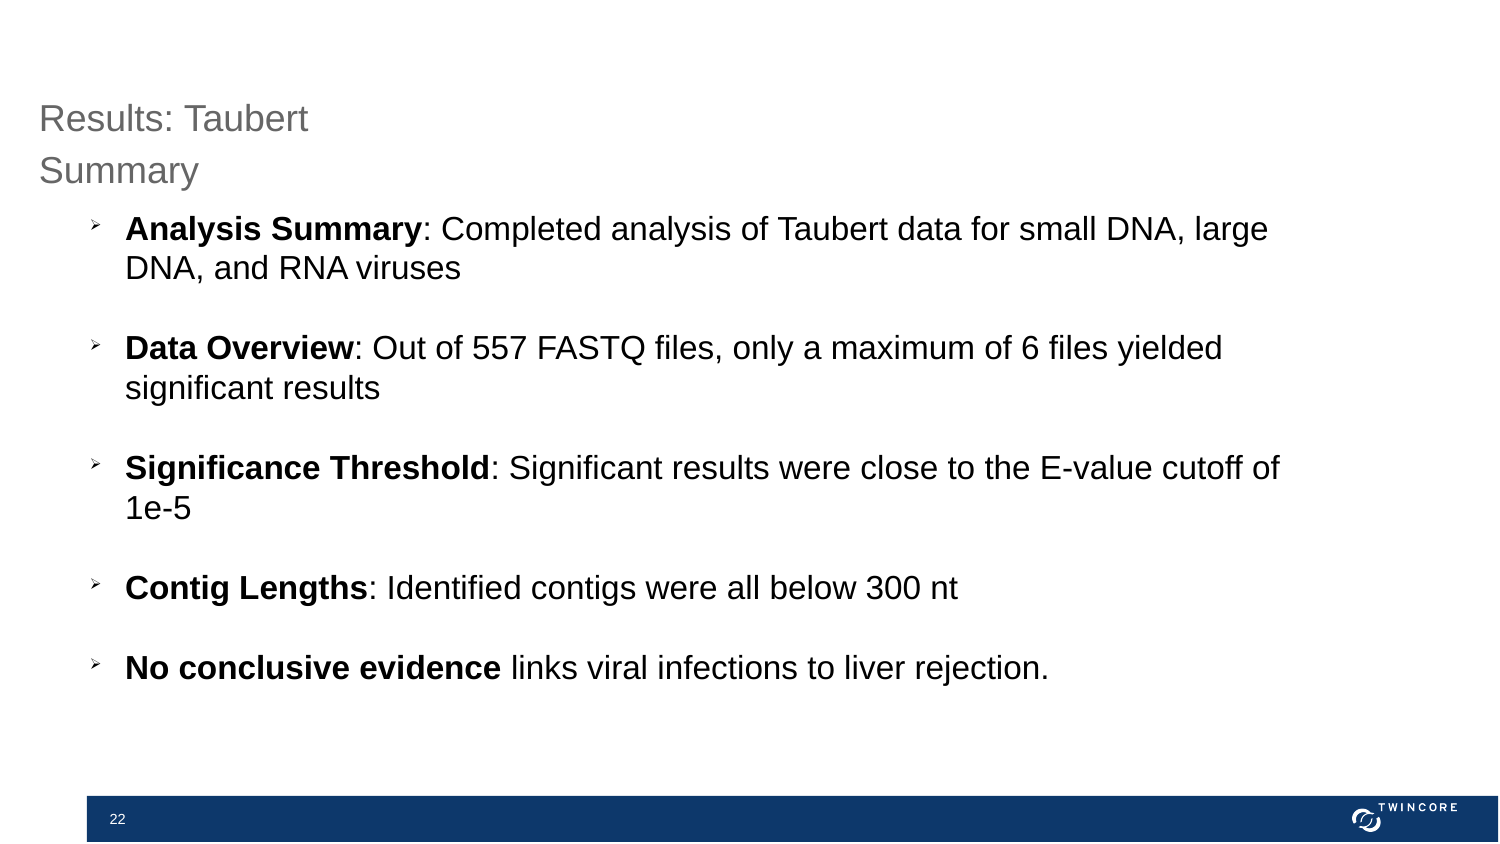

Results: Taubert
 Summary
Analysis Summary: Completed analysis of Taubert data for small DNA, large DNA, and RNA viruses

Data Overview: Out of 557 FASTQ files, only a maximum of 6 files yielded significant results

Significance Threshold: Significant results were close to the E-value cutoff of 1e-5

Contig Lengths: Identified contigs were all below 300 nt

No conclusive evidence links viral infections to liver rejection.